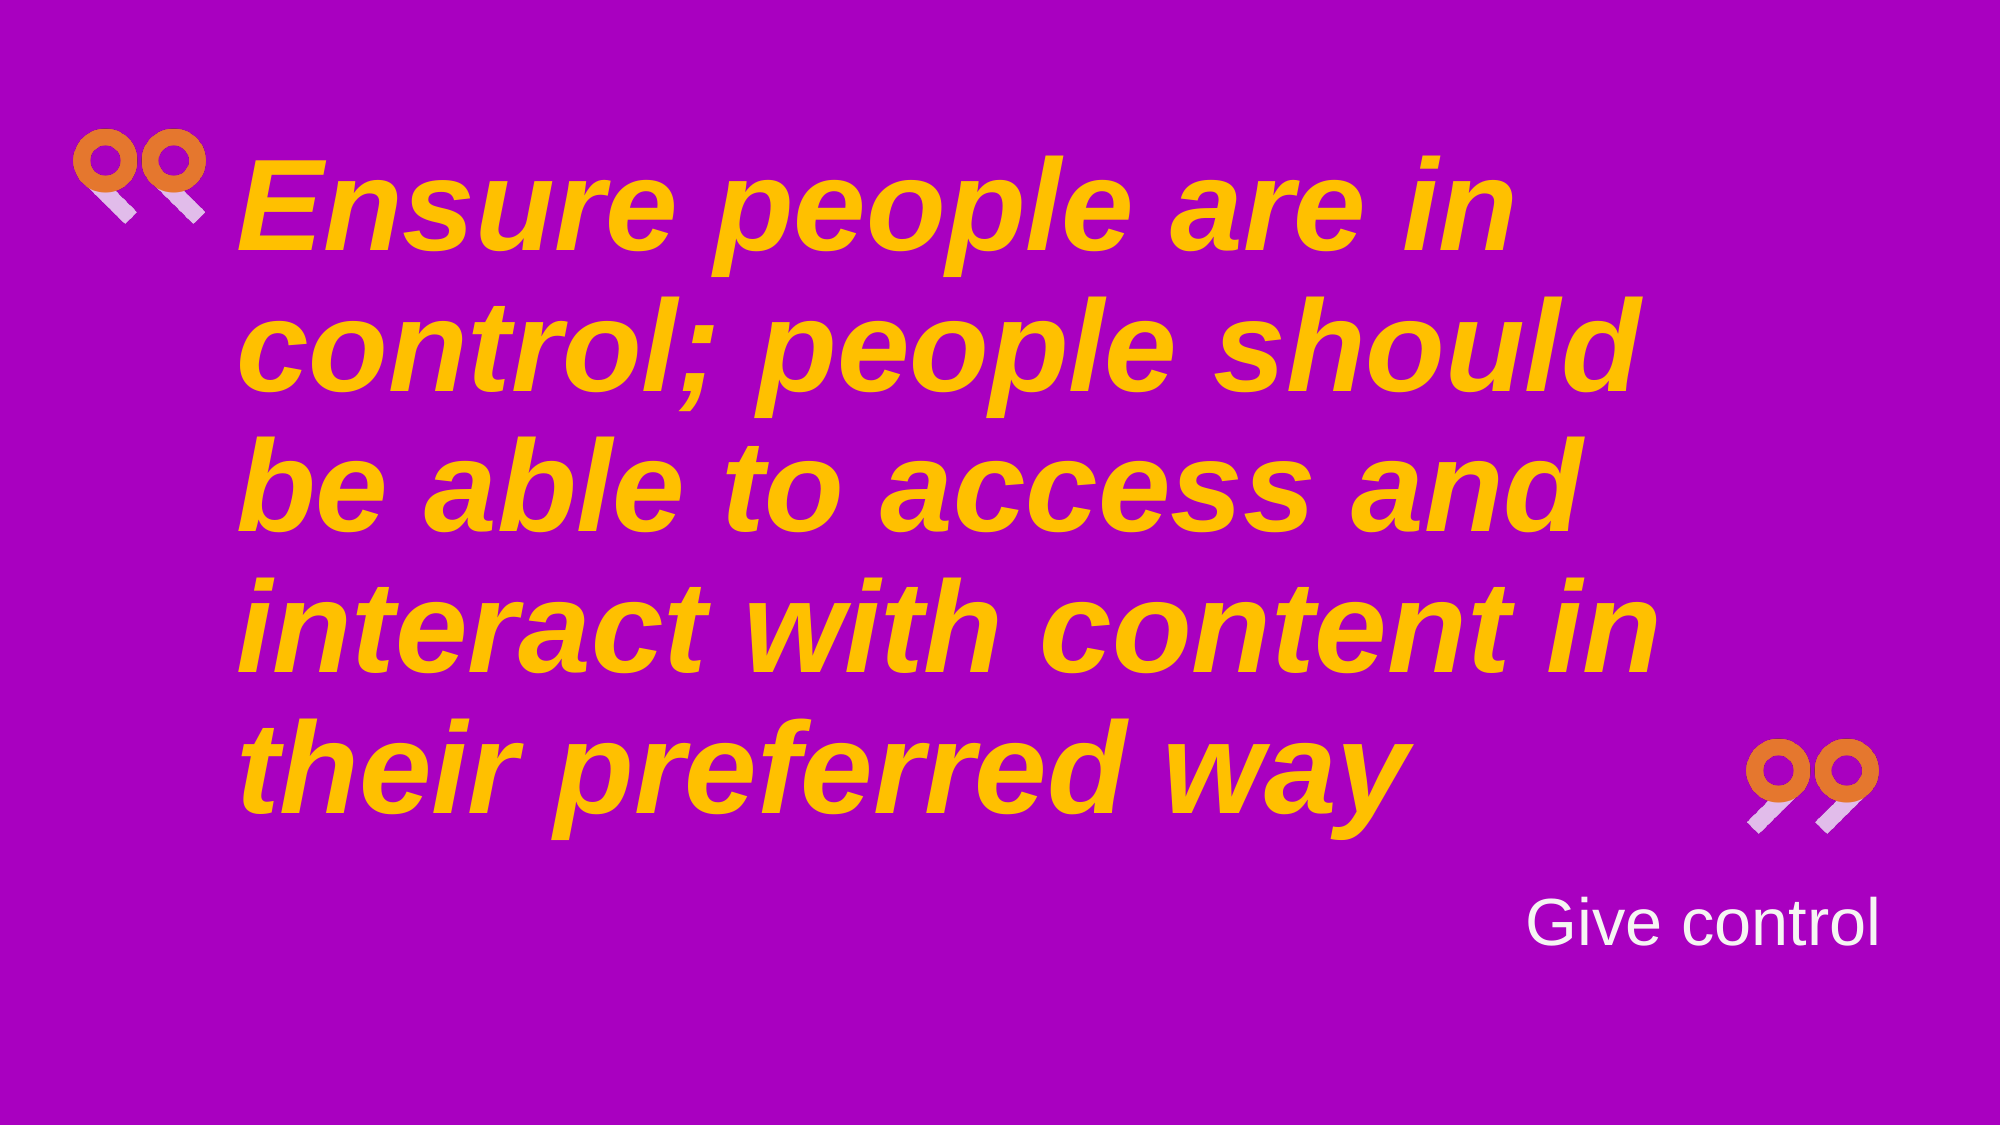

# Ensure people are in control; people should be able to access and interact with content in their preferred way
Give control